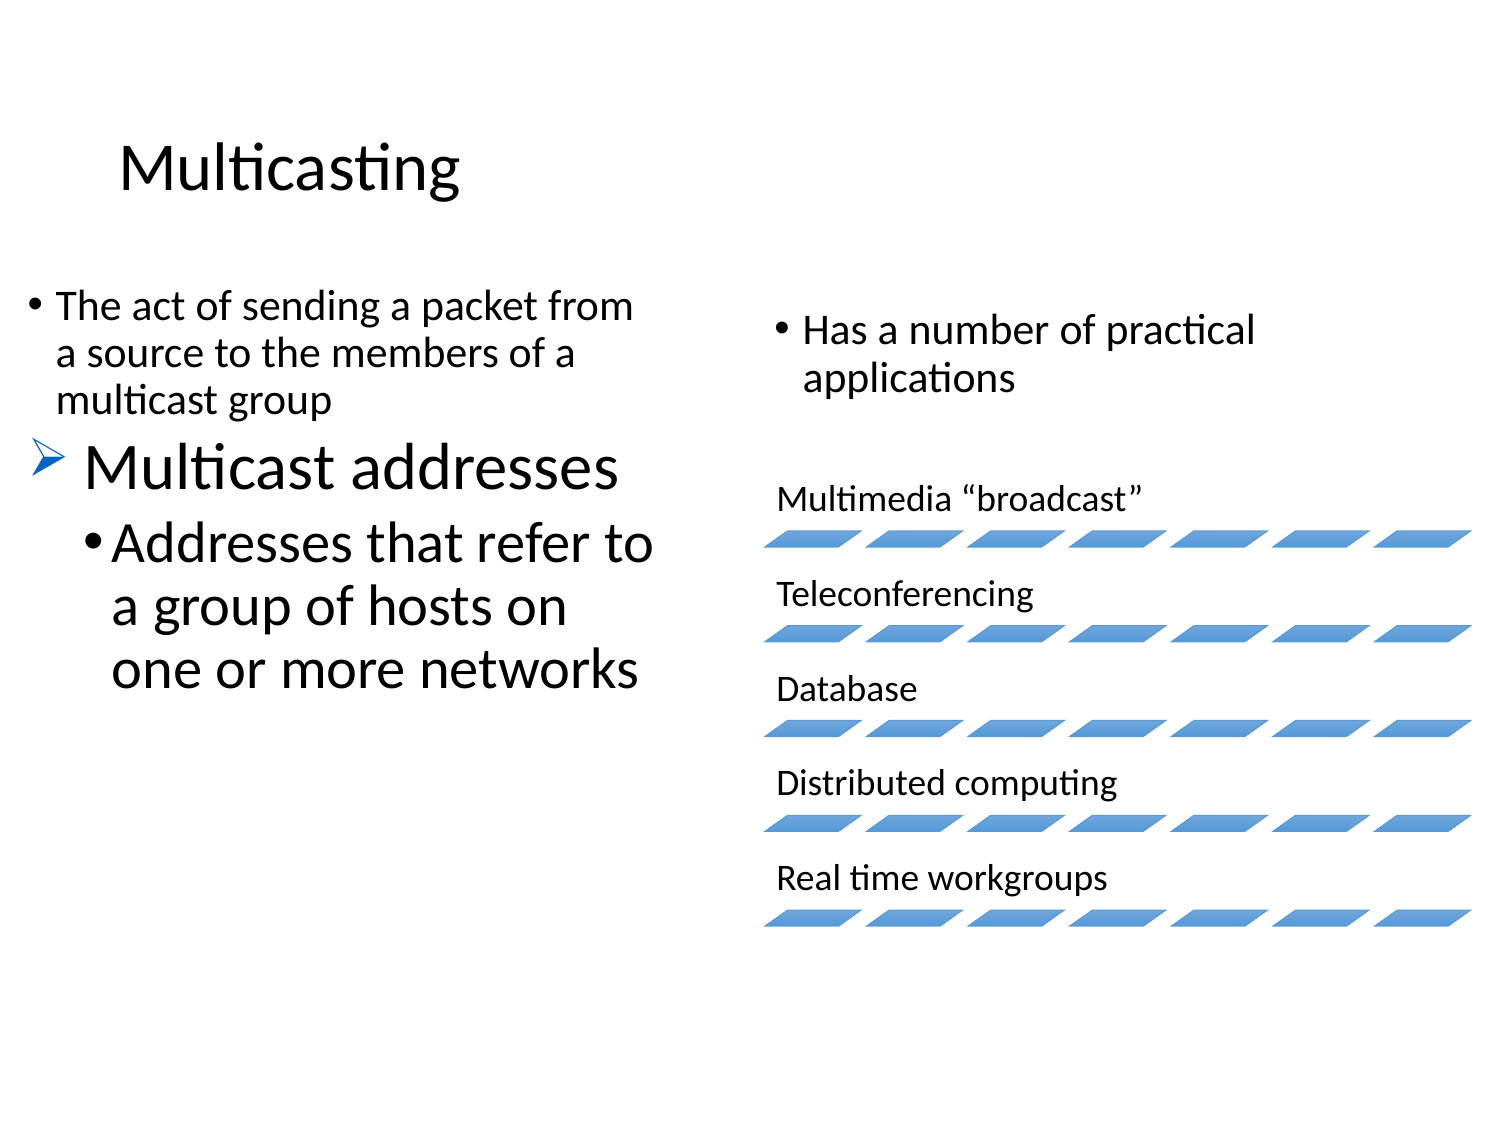

# Multicasting
The act of sending a packet from a source to the members of a multicast group
Multicast addresses
Addresses that refer to a group of hosts on one or more networks

Has a number of practical applications
Multimedia “broadcast”
Teleconferencing
Database
Distributed computing
Real time workgroups